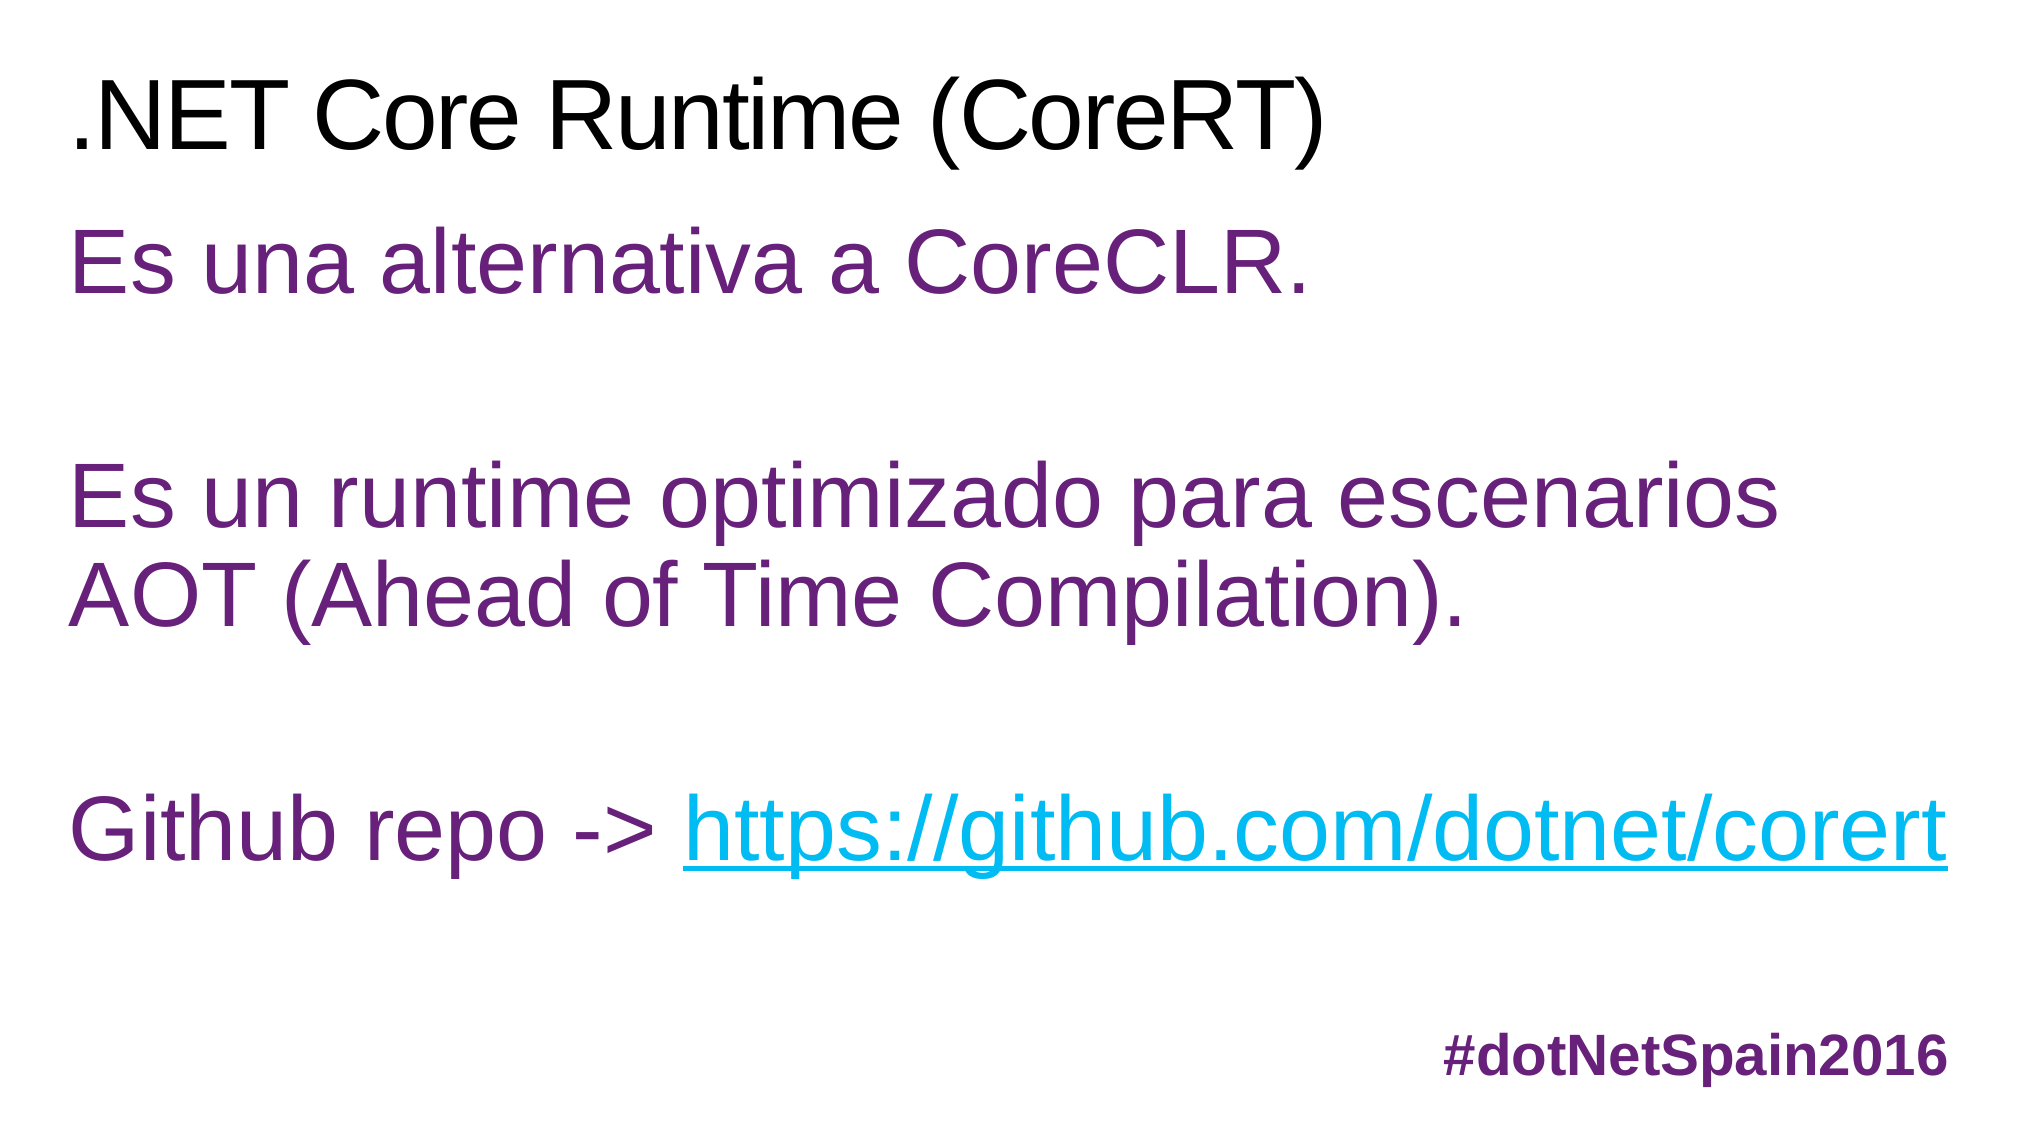

# .NET Core Runtime (CoreRT)
Es una alternativa a CoreCLR.

Es un runtime optimizado para escenarios AOT (Ahead of Time Compilation).

Github repo -> https://github.com/dotnet/corert